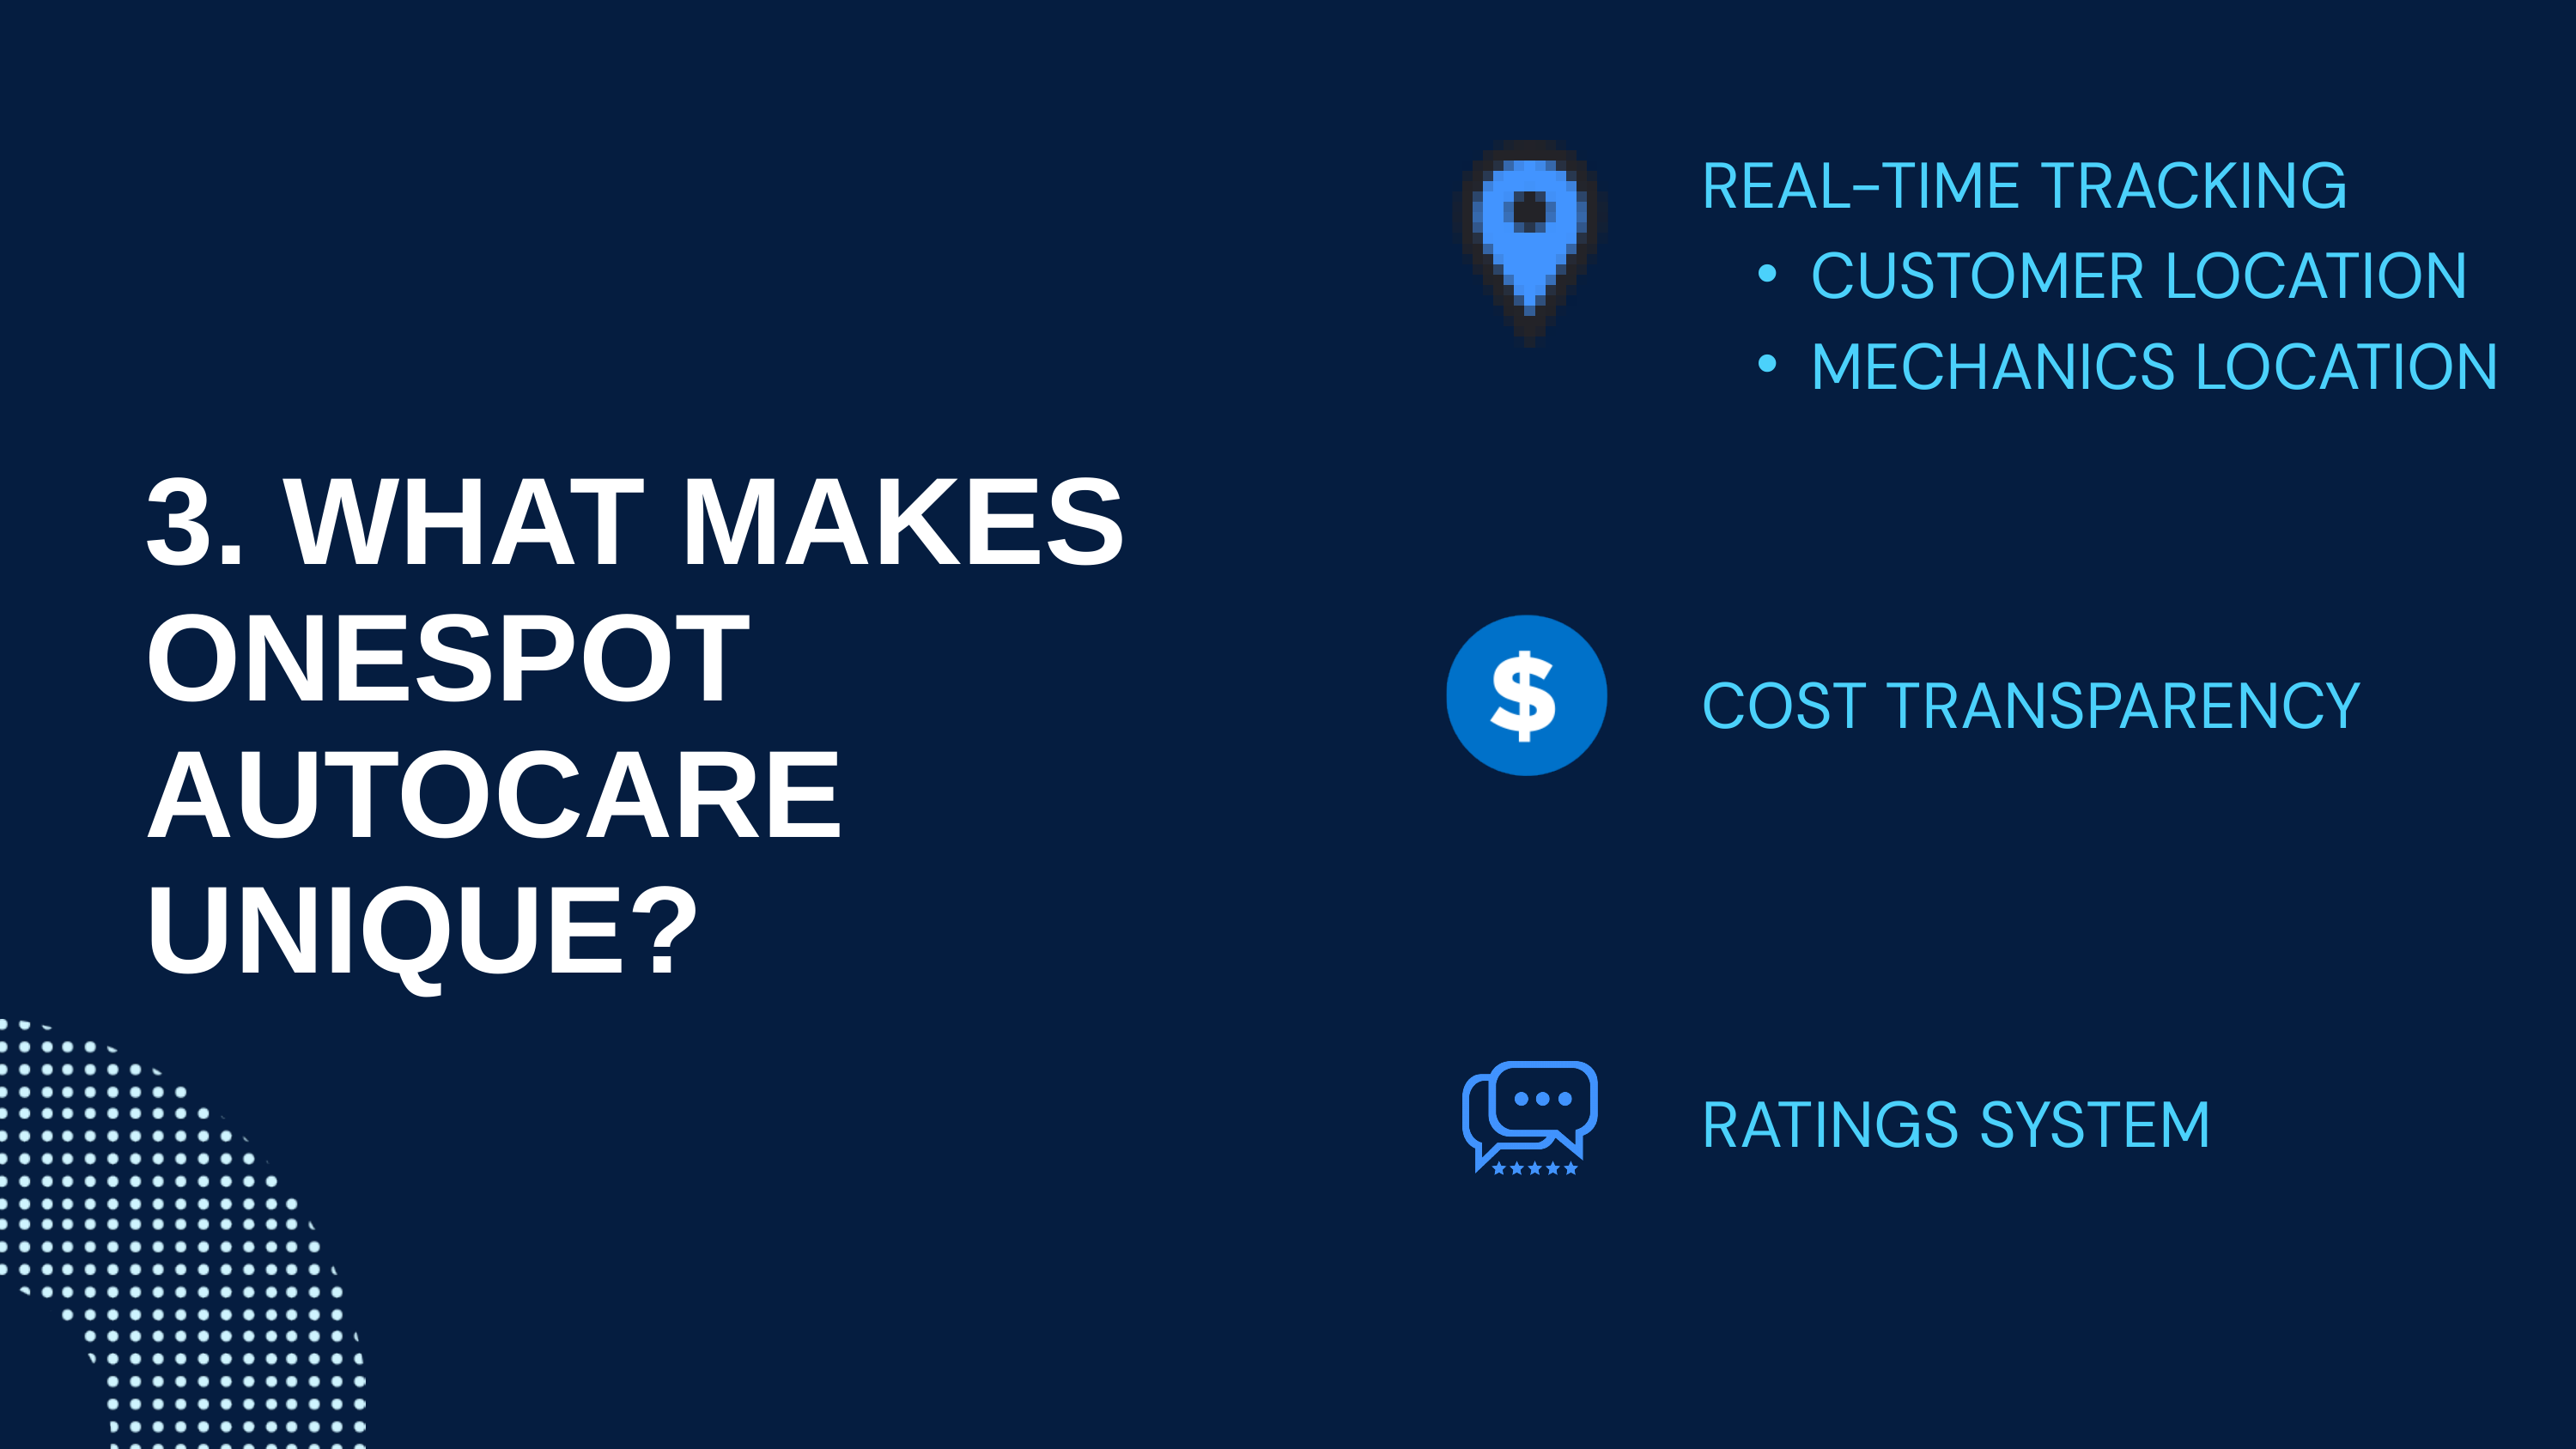

REAL-TIME TRACKING
CUSTOMER LOCATION
MECHANICS LOCATION

3. WHAT MAKES ONESPOT AUTOCARE UNIQUE?

COST TRANSPARENCY

RATINGS SYSTEM